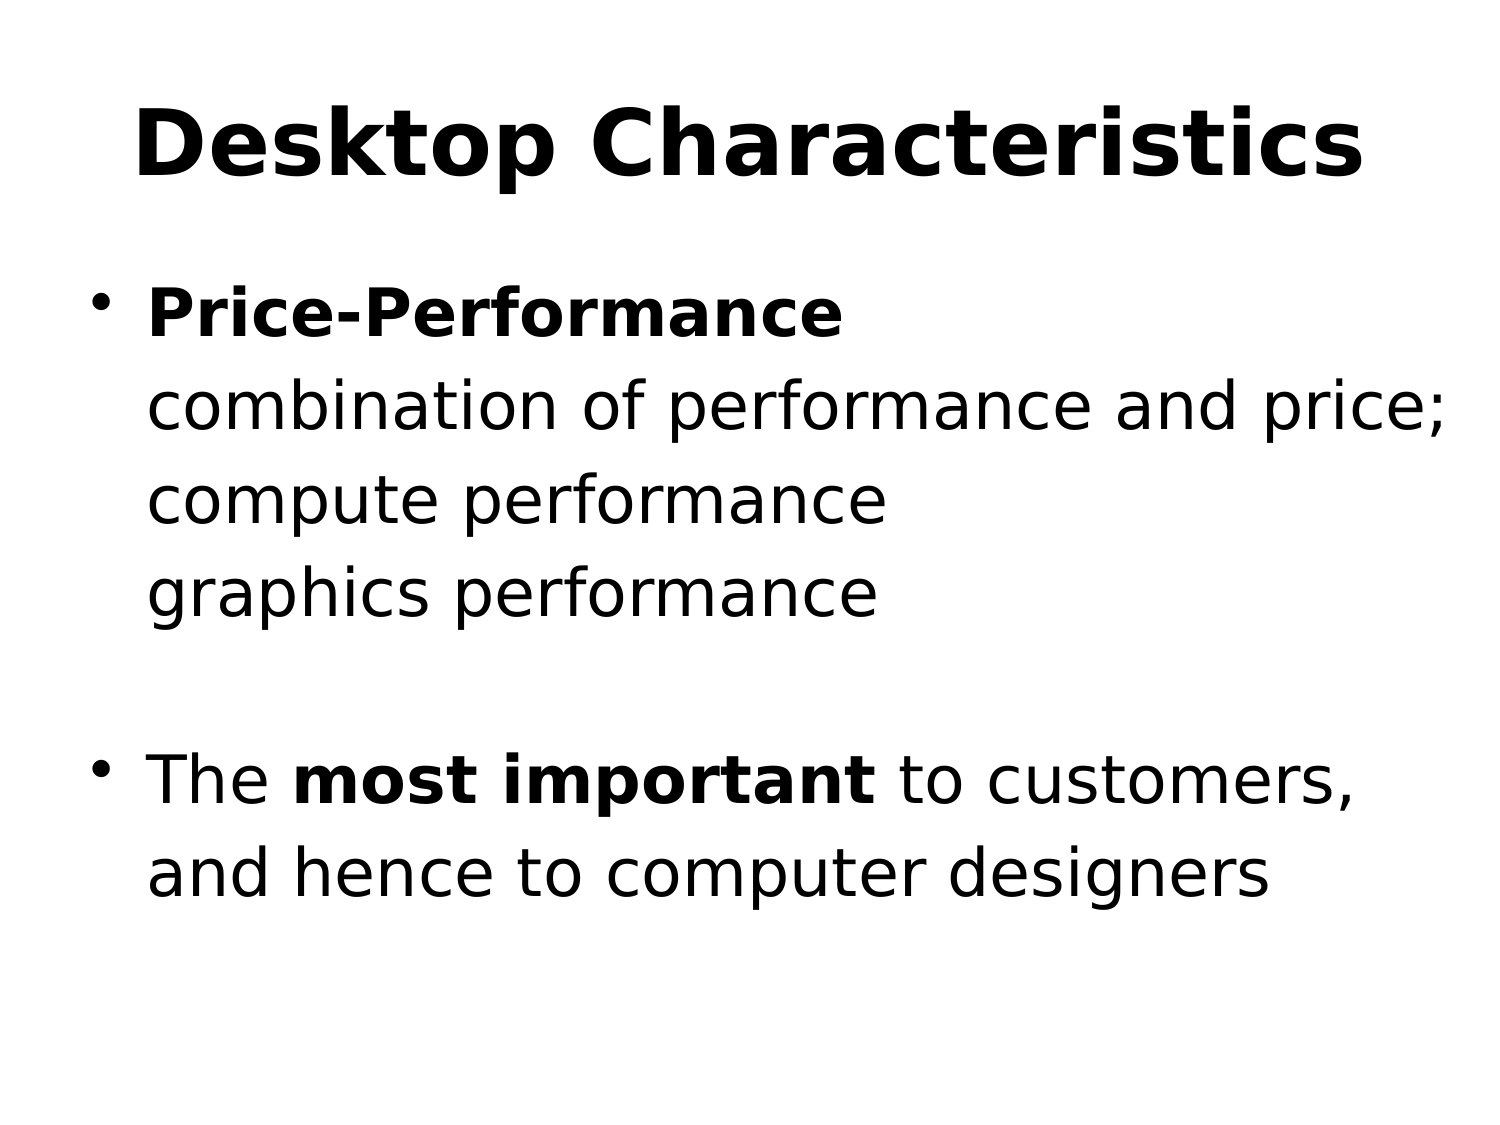

# Desktop Characteristics
Price-Performance
	combination of performance and price;
	compute performance
	graphics performance

The most important to customers,
	and hence to computer designers